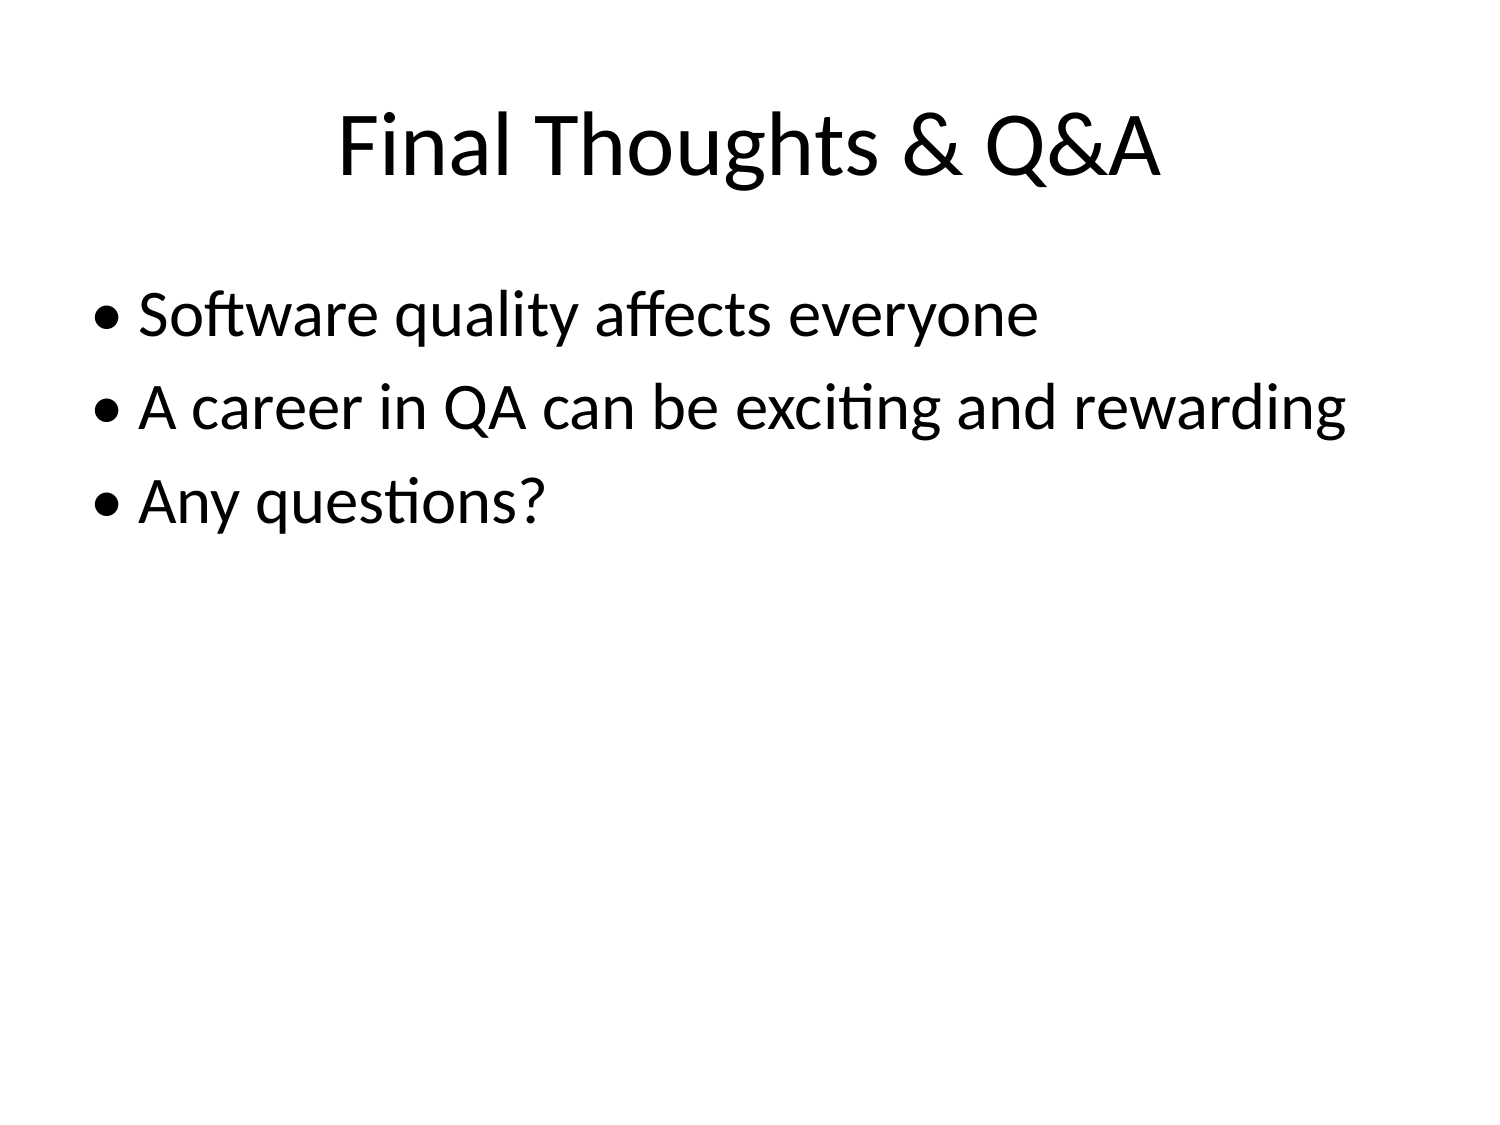

# Final Thoughts & Q&A
• Software quality affects everyone
• A career in QA can be exciting and rewarding
• Any questions?